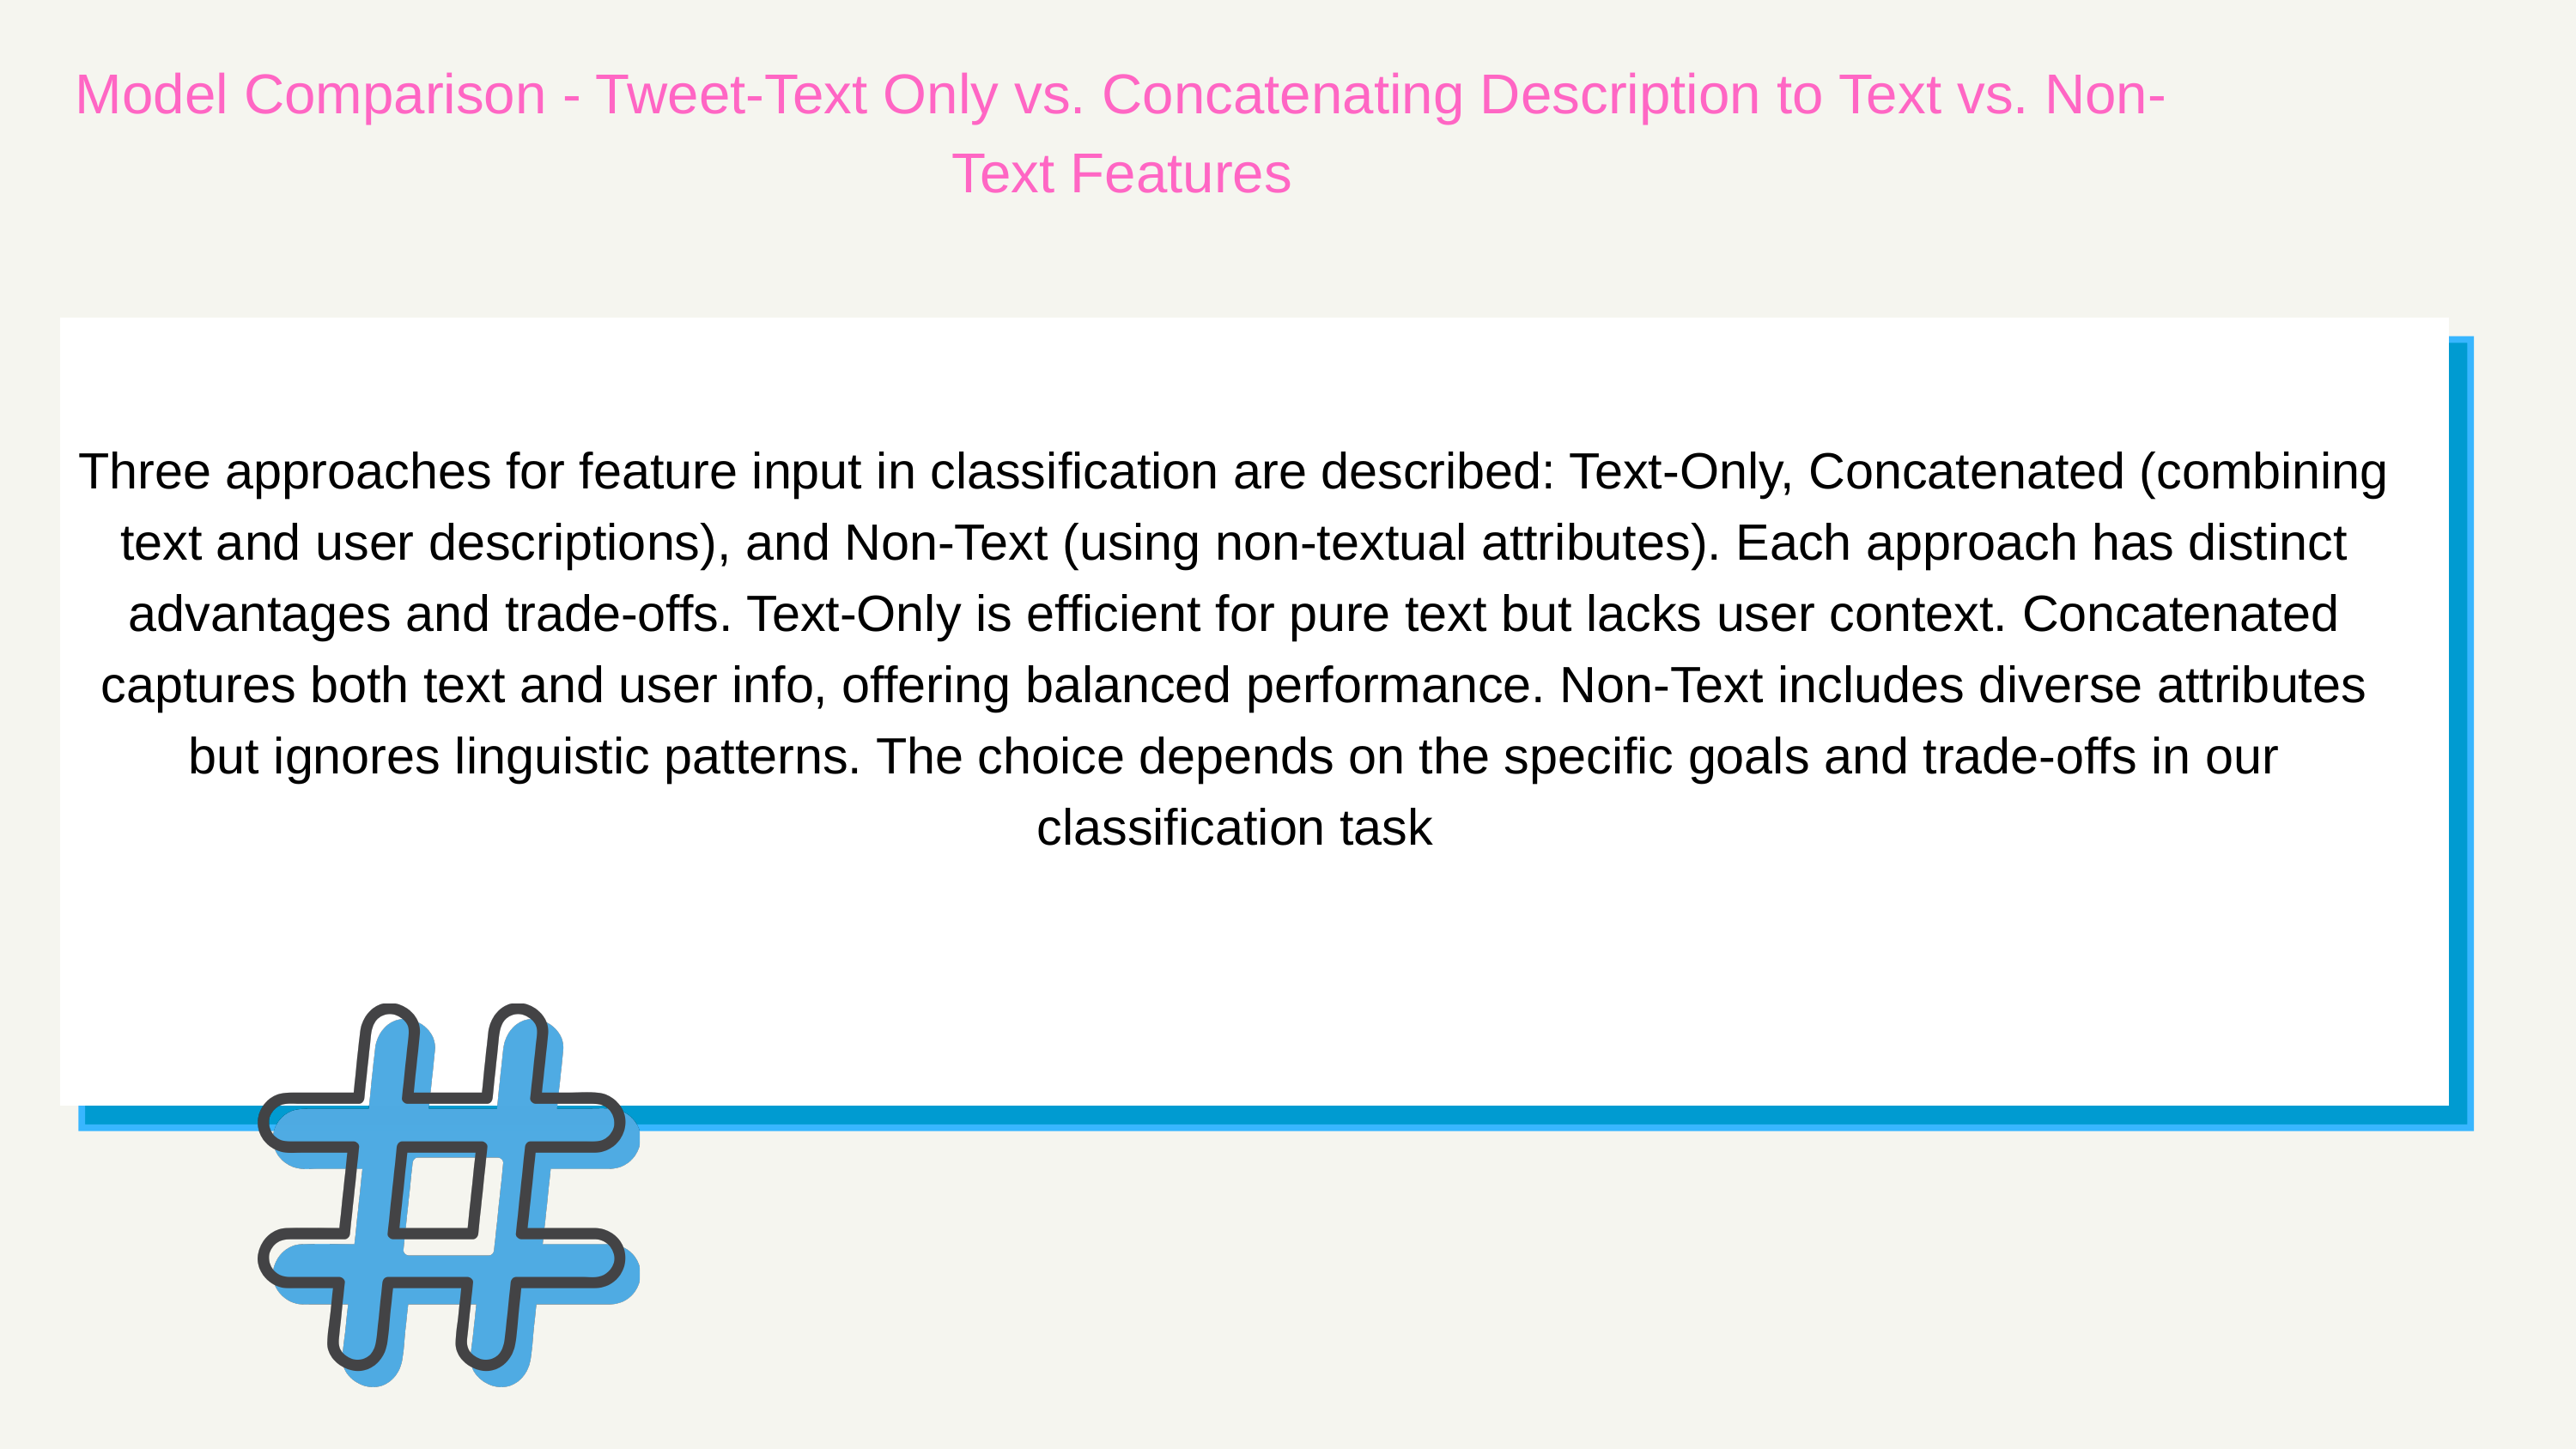

Model Comparison - Tweet-Text Only vs. Concatenating Description to Text vs. Non-Text Features

Three approaches for feature input in classification are described: Text-Only, Concatenated (combining text and user descriptions), and Non-Text (using non-textual attributes). Each approach has distinct advantages and trade-offs. Text-Only is efficient for pure text but lacks user context. Concatenated captures both text and user info, offering balanced performance. Non-Text includes diverse attributes but ignores linguistic patterns. The choice depends on the specific goals and trade-offs in our classification task